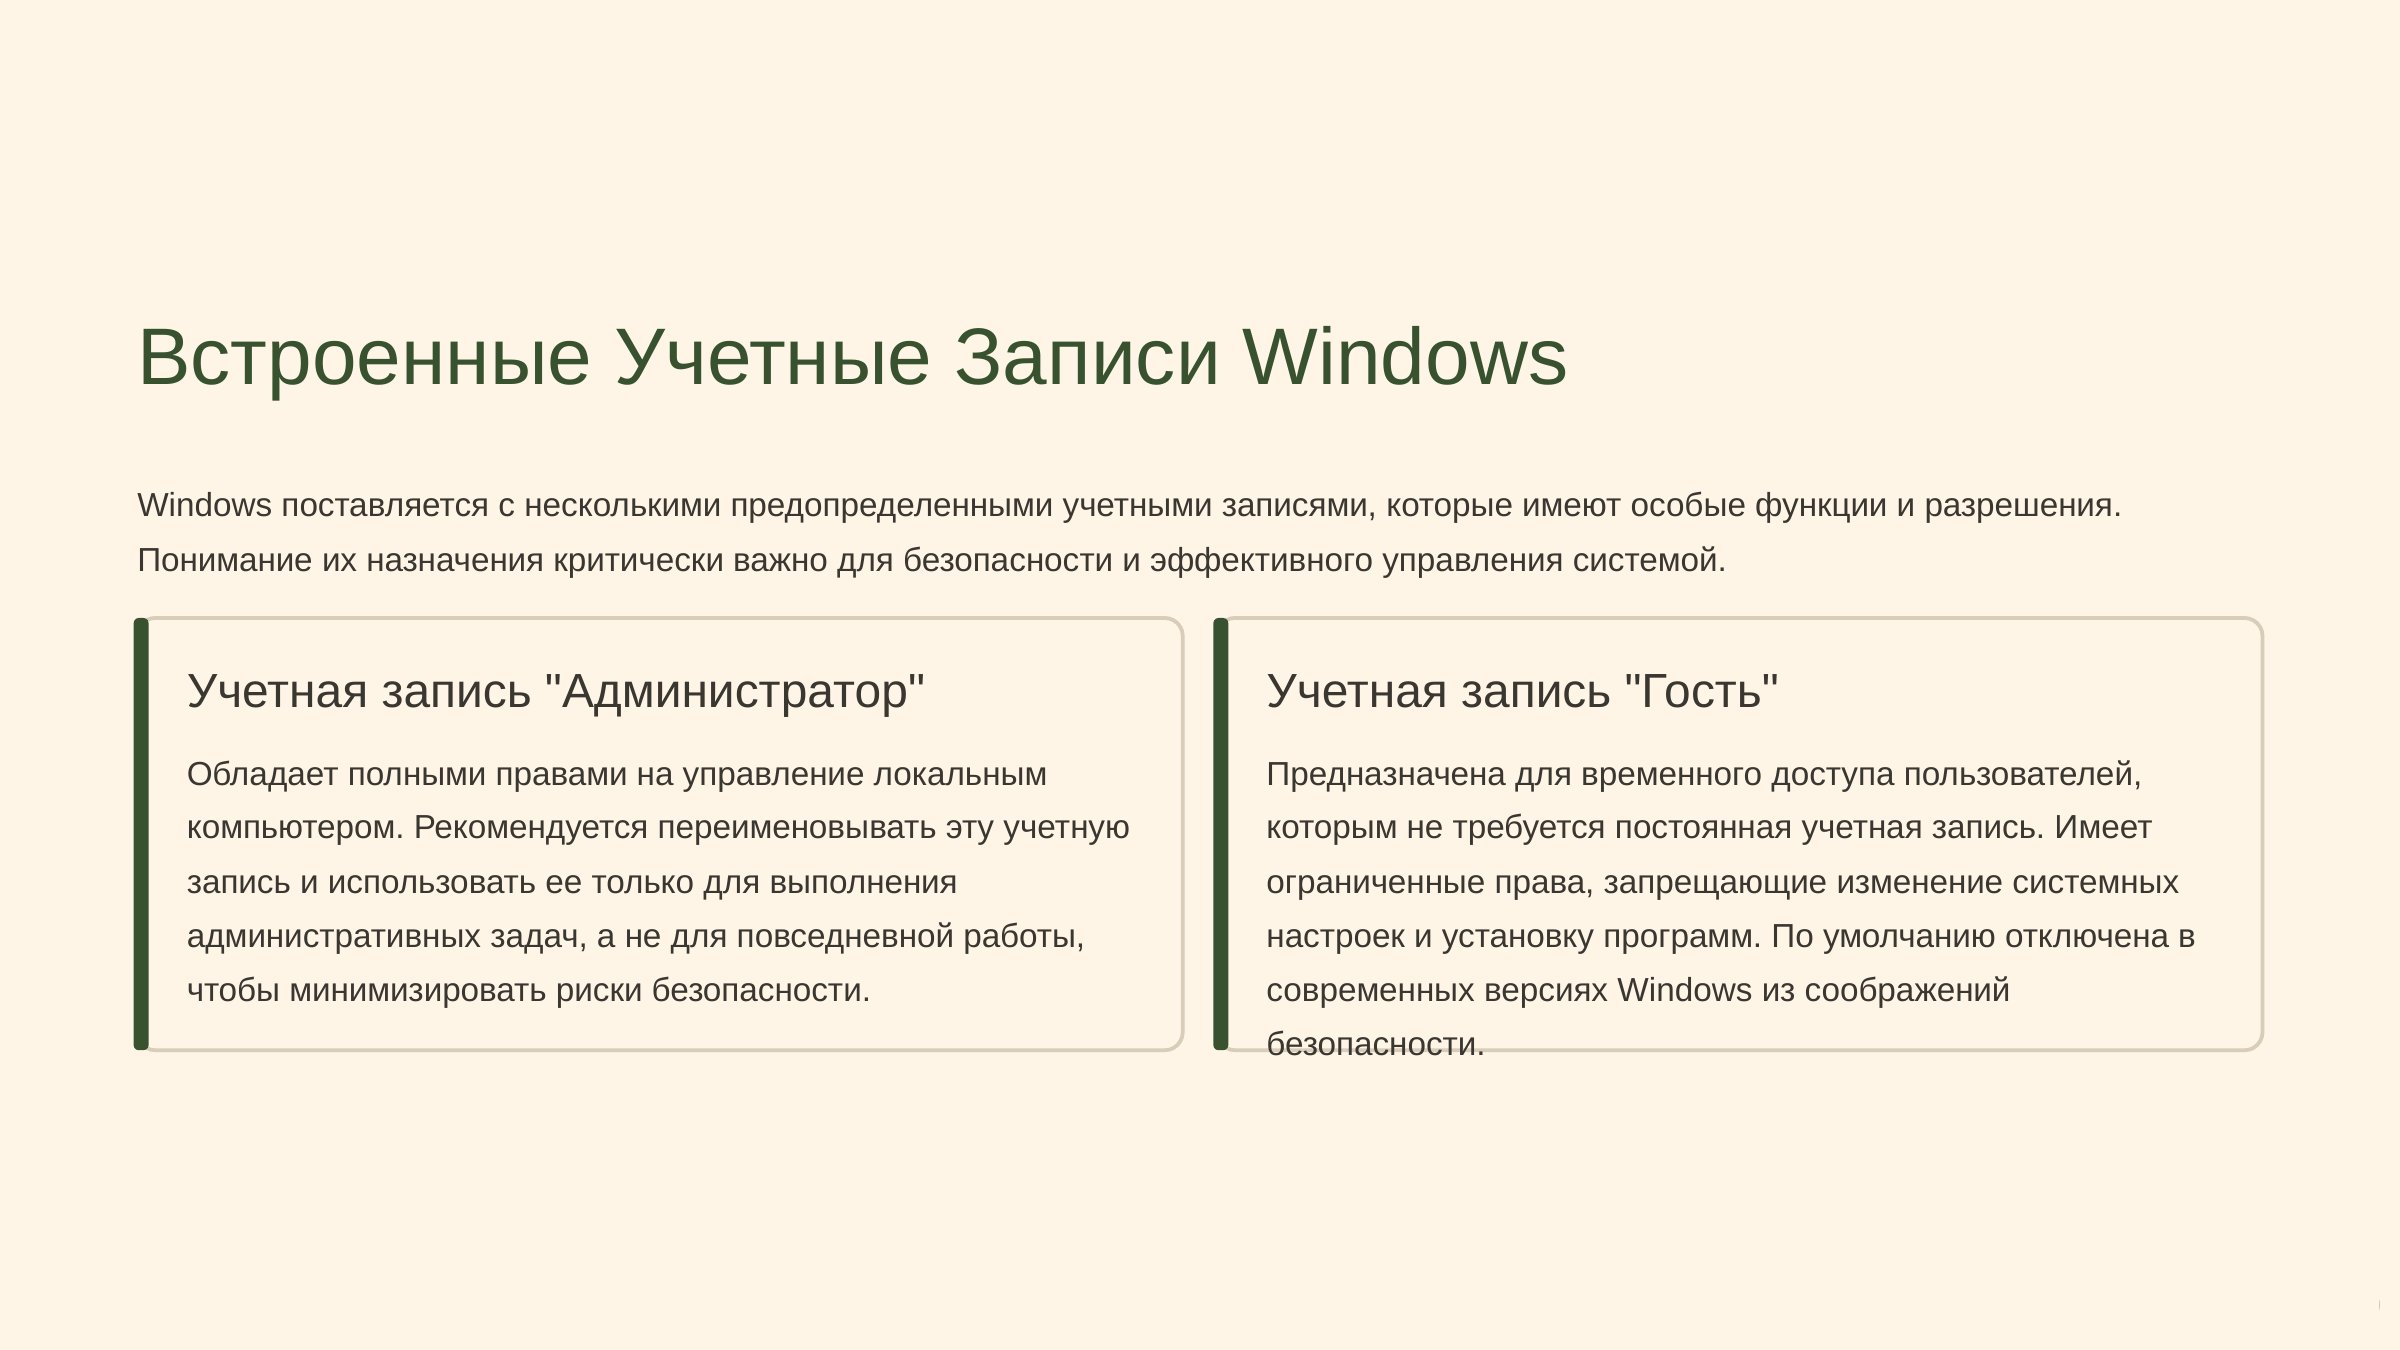

Встроенные Учетные Записи Windows
Windows поставляется с несколькими предопределенными учетными записями, которые имеют особые функции и разрешения. Понимание их назначения критически важно для безопасности и эффективного управления системой.

Учетная запись "Администратор"
Учетная запись "Гость"
Обладает полными правами на управление локальным компьютером. Рекомендуется переименовывать эту учетную запись и использовать ее только для выполнения административных задач, а не для повседневной работы, чтобы минимизировать риски безопасности.
Предназначена для временного доступа пользователей, которым не требуется постоянная учетная запись. Имеет ограниченные права, запрещающие изменение системных настроек и установку программ. По умолчанию отключена в современных версиях Windows из соображений безопасности.